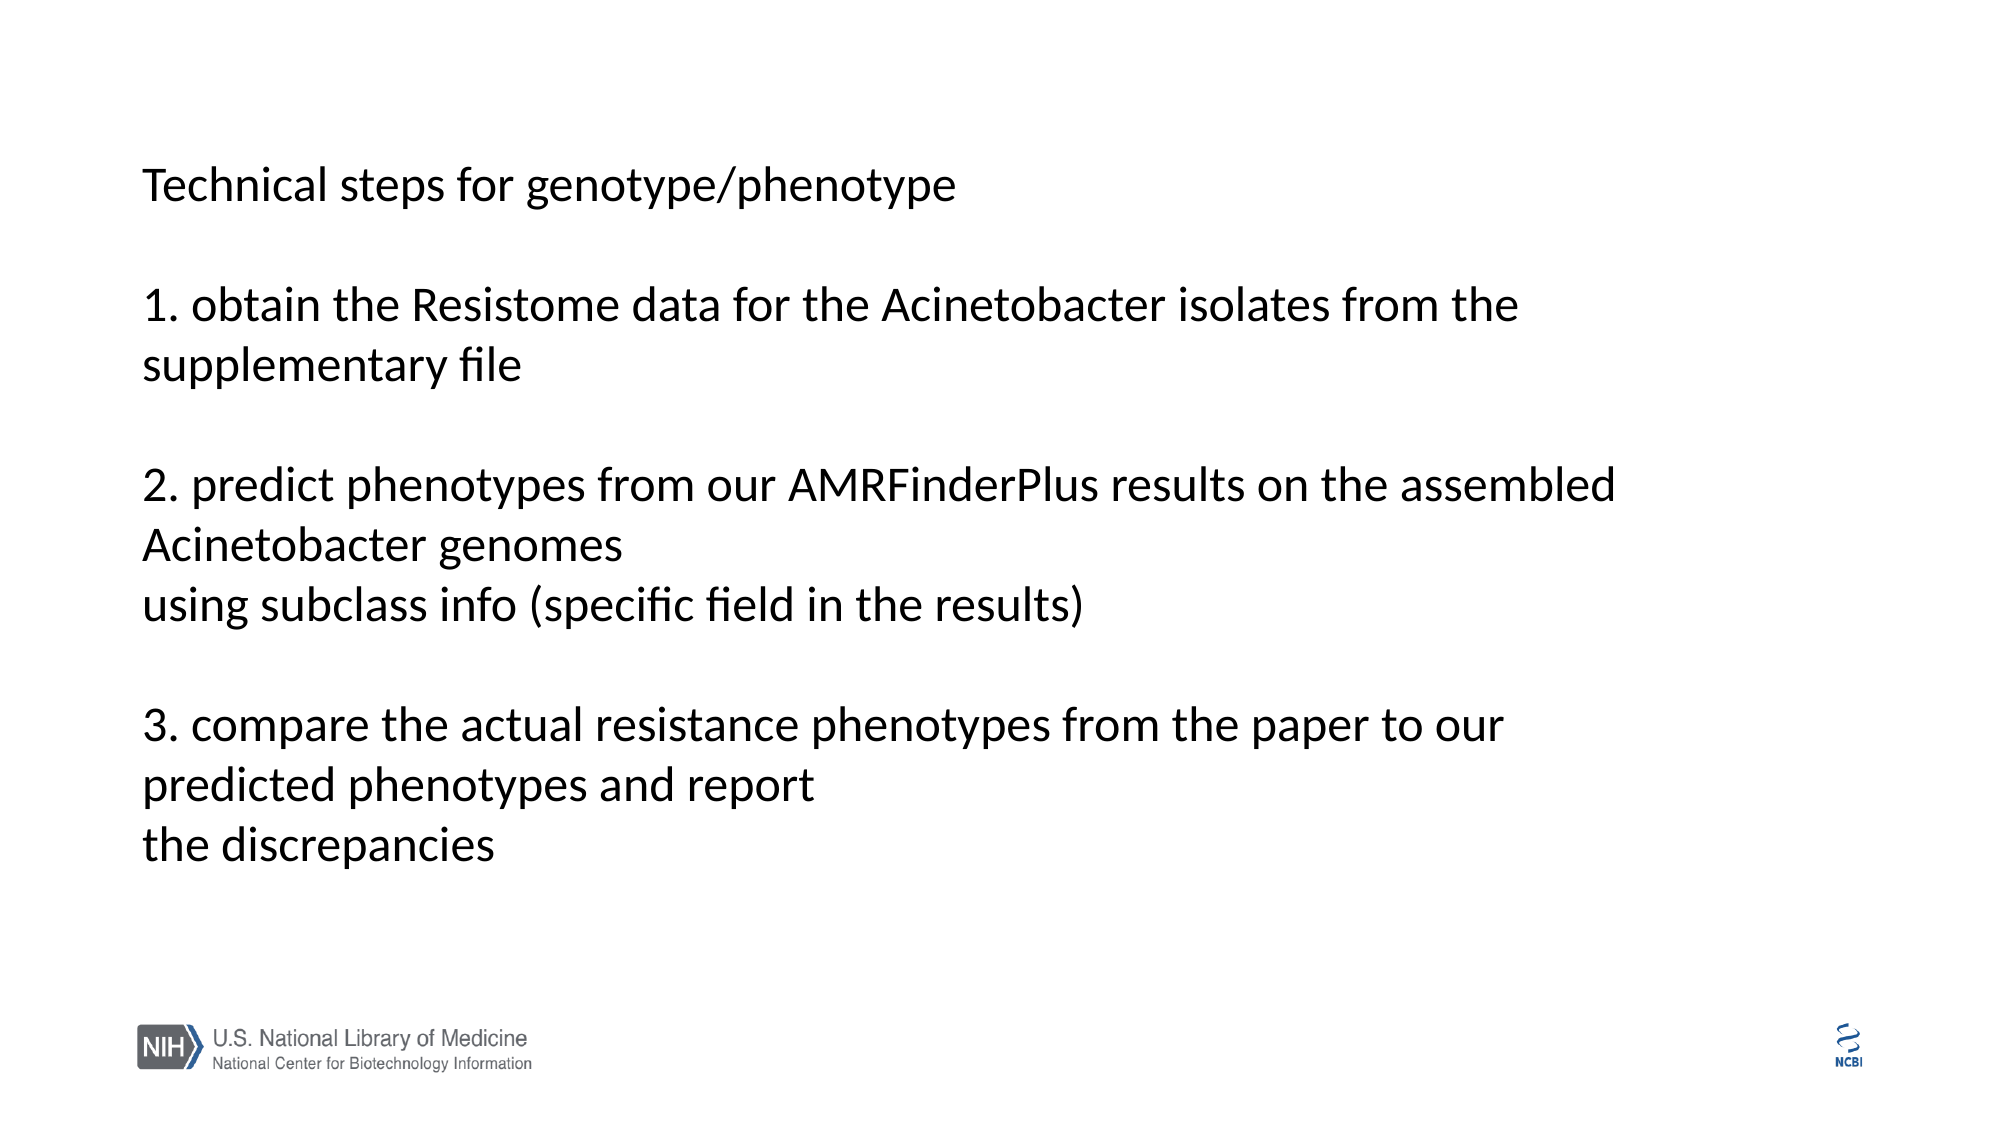

Technical steps for genotype/phenotype

1. obtain the Resistome data for the Acinetobacter isolates from the supplementary file

2. predict phenotypes from our AMRFinderPlus results on the assembled Acinetobacter genomes
using subclass info (specific field in the results)

3. compare the actual resistance phenotypes from the paper to our predicted phenotypes and report
the discrepancies